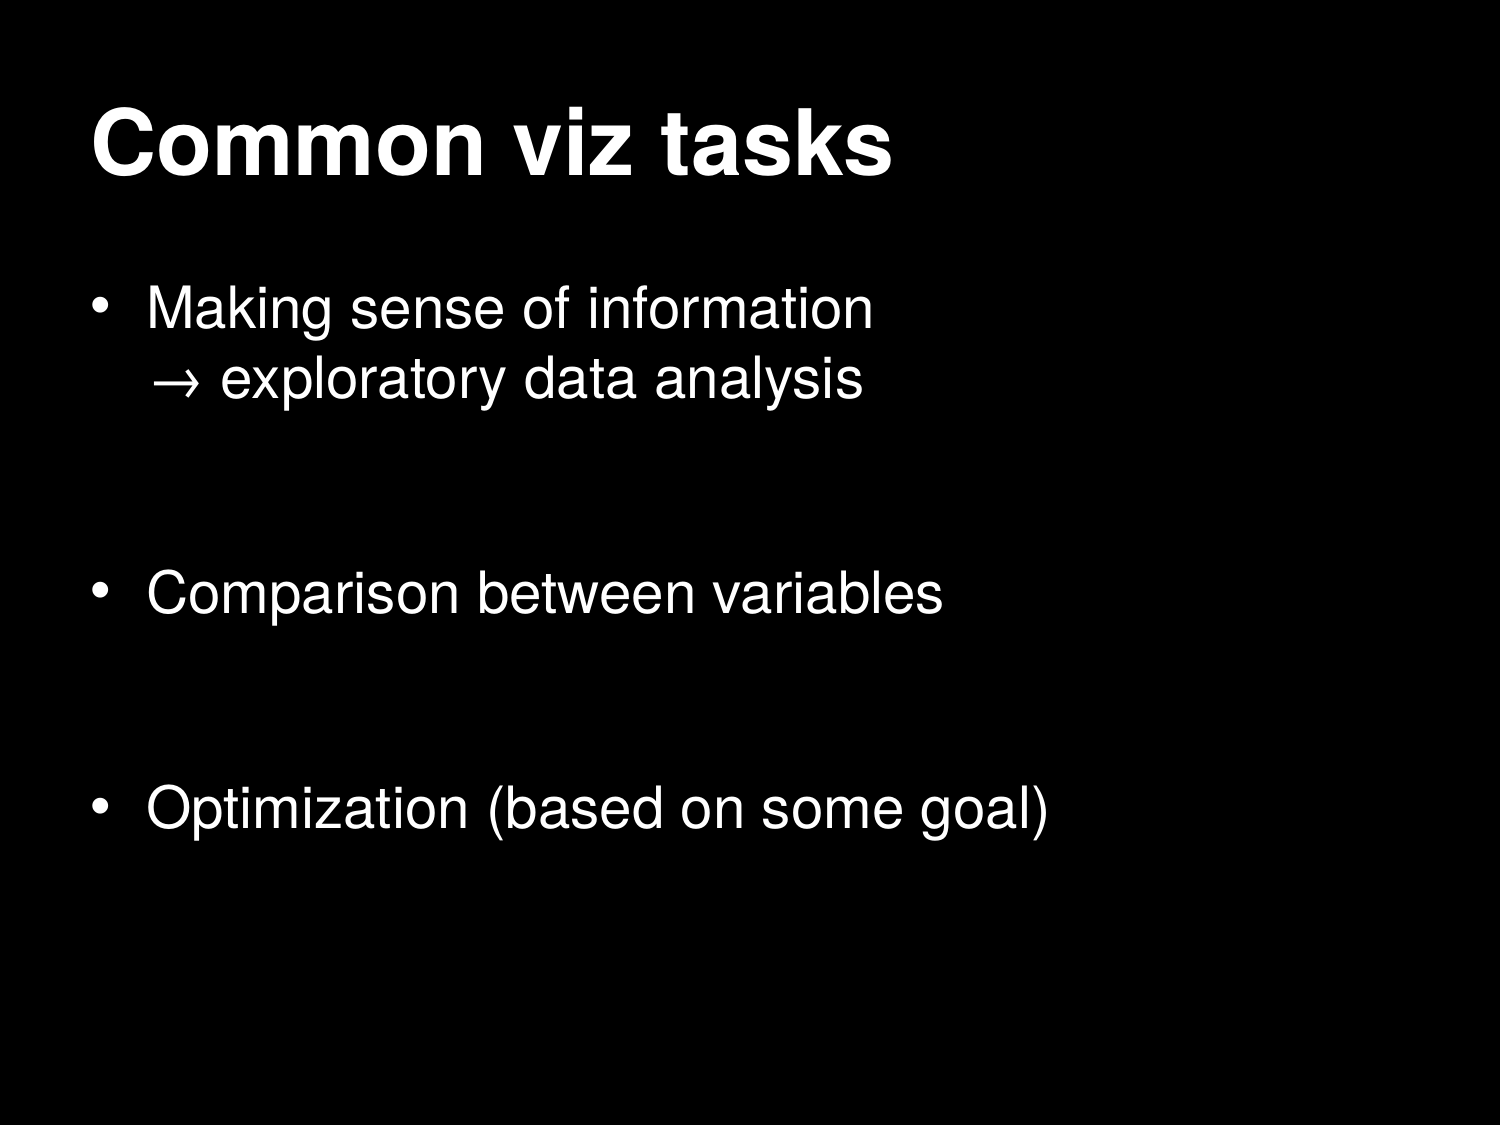

# Common viz tasks
Making sense of information
→ exploratory data analysis

Comparison between variables

Optimization (based on some goal)